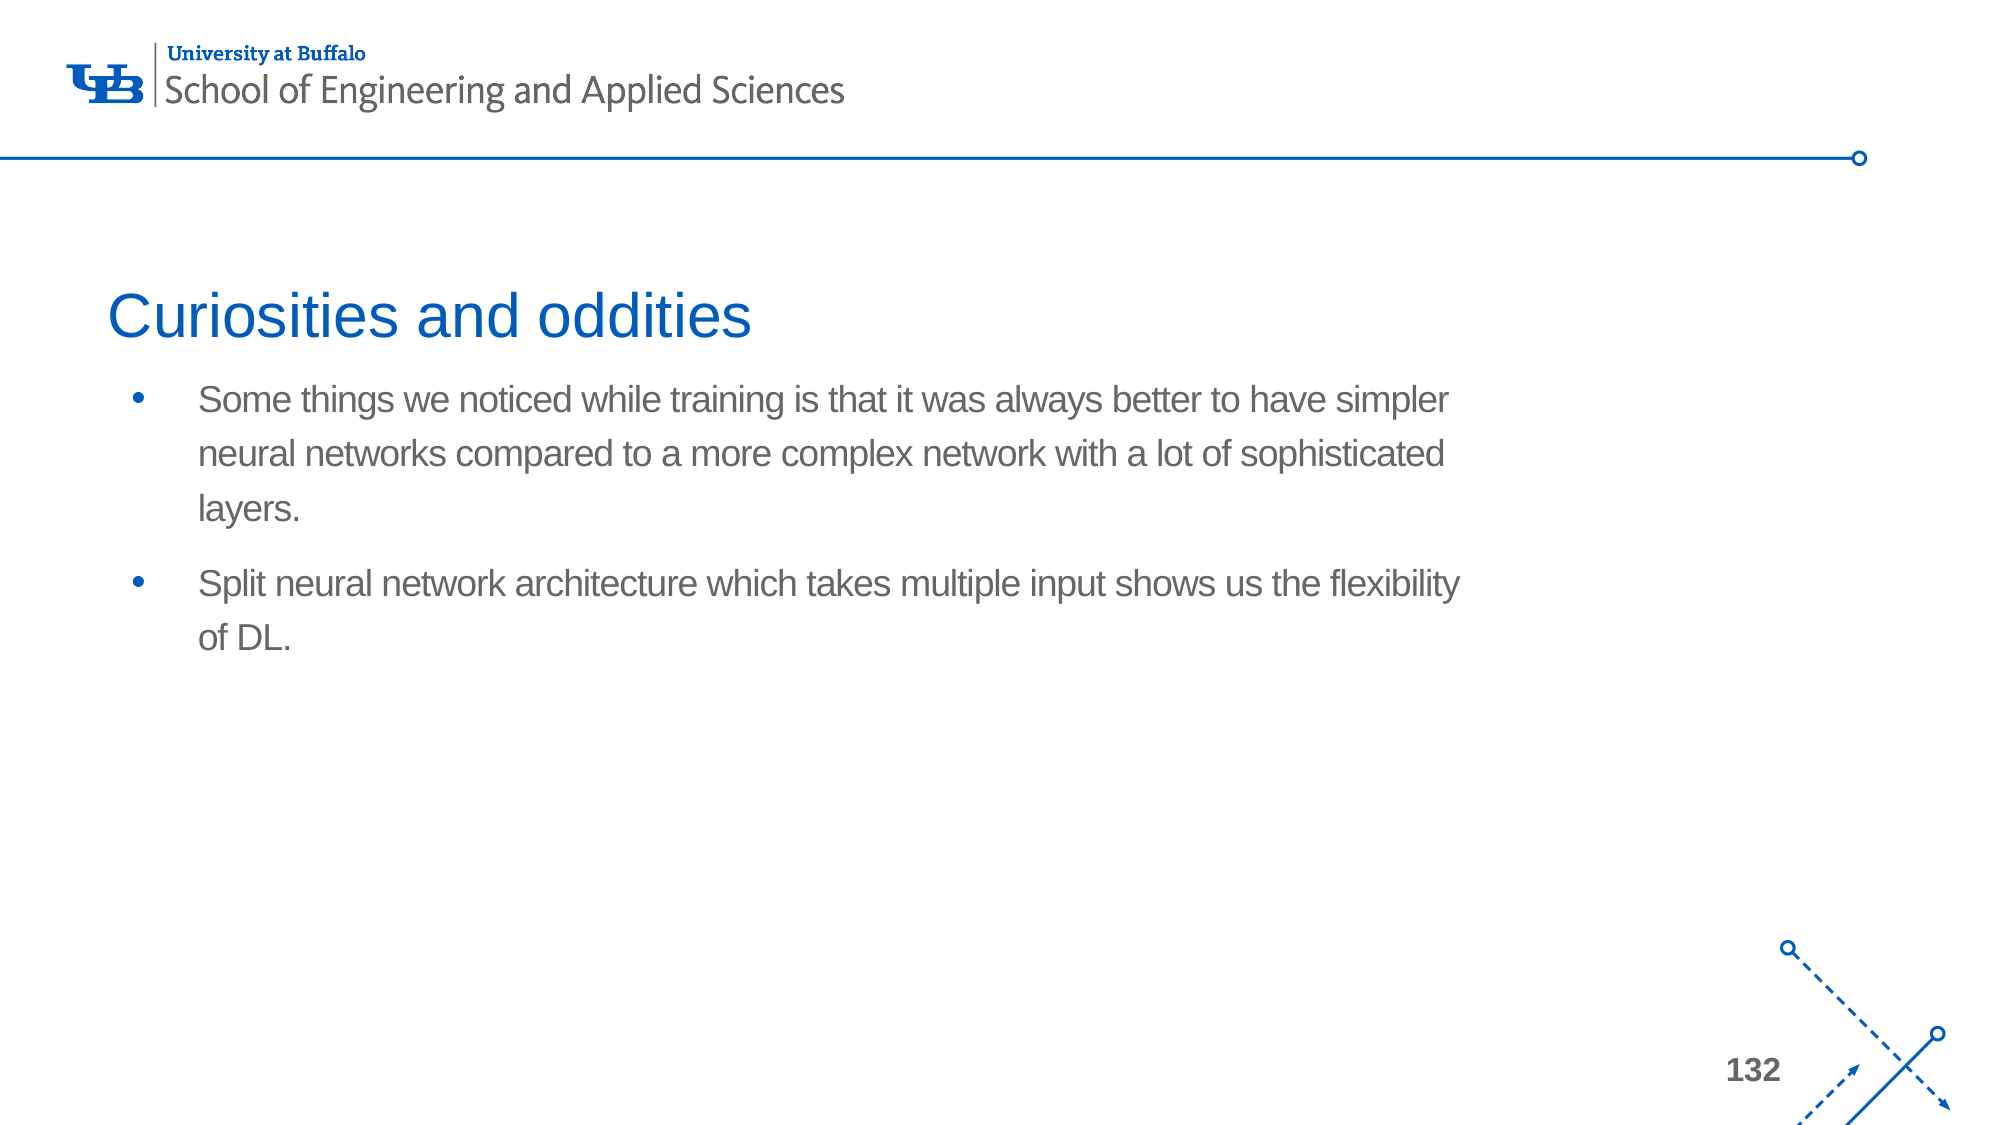

# Curiosities and oddities
Some things we noticed while training is that it was always better to have simpler neural networks compared to a more complex network with a lot of sophisticated layers.
Split neural network architecture which takes multiple input shows us the flexibility of DL.